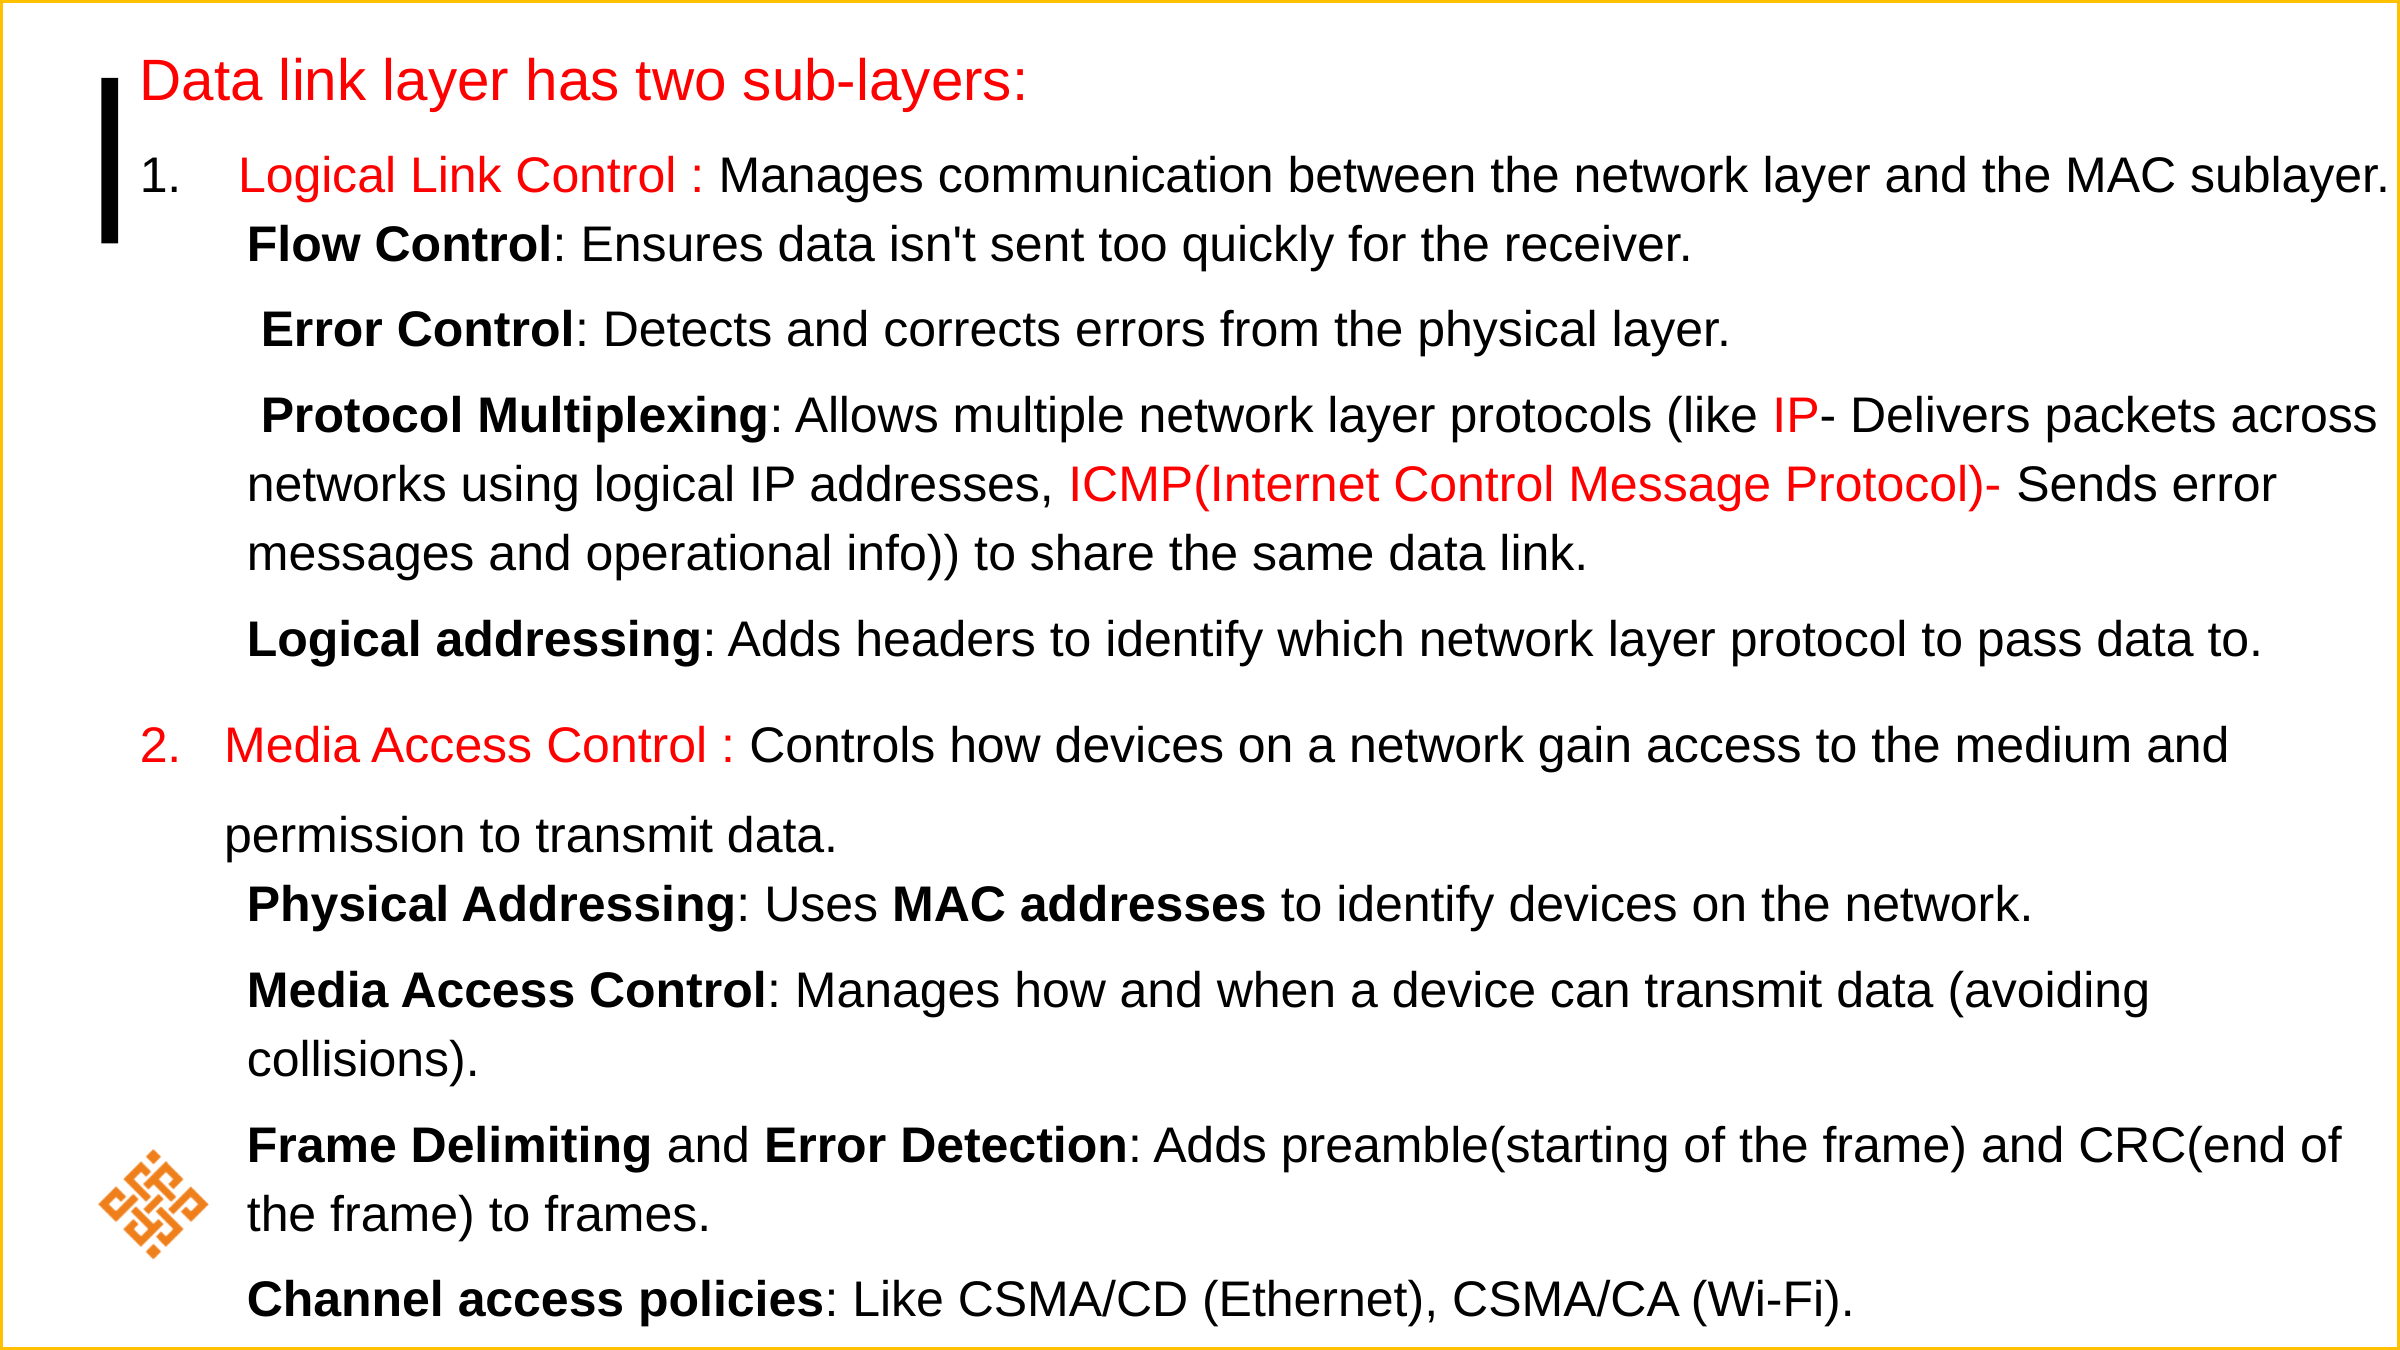

Data link layer has two sub-layers:
 Logical Link Control : Manages communication between the network layer and the MAC sublayer.
Flow Control: Ensures data isn't sent too quickly for the receiver.
 Error Control: Detects and corrects errors from the physical layer.
 Protocol Multiplexing: Allows multiple network layer protocols (like IP- Delivers packets across networks using logical IP addresses, ICMP(Internet Control Message Protocol)- Sends error messages and operational info)) to share the same data link.
Logical addressing: Adds headers to identify which network layer protocol to pass data to.
Media Access Control : Controls how devices on a network gain access to the medium and permission to transmit data.
Physical Addressing: Uses MAC addresses to identify devices on the network.
Media Access Control: Manages how and when a device can transmit data (avoiding collisions).
Frame Delimiting and Error Detection: Adds preamble(starting of the frame) and CRC(end of the frame) to frames.
Channel access policies: Like CSMA/CD (Ethernet), CSMA/CA (Wi-Fi).